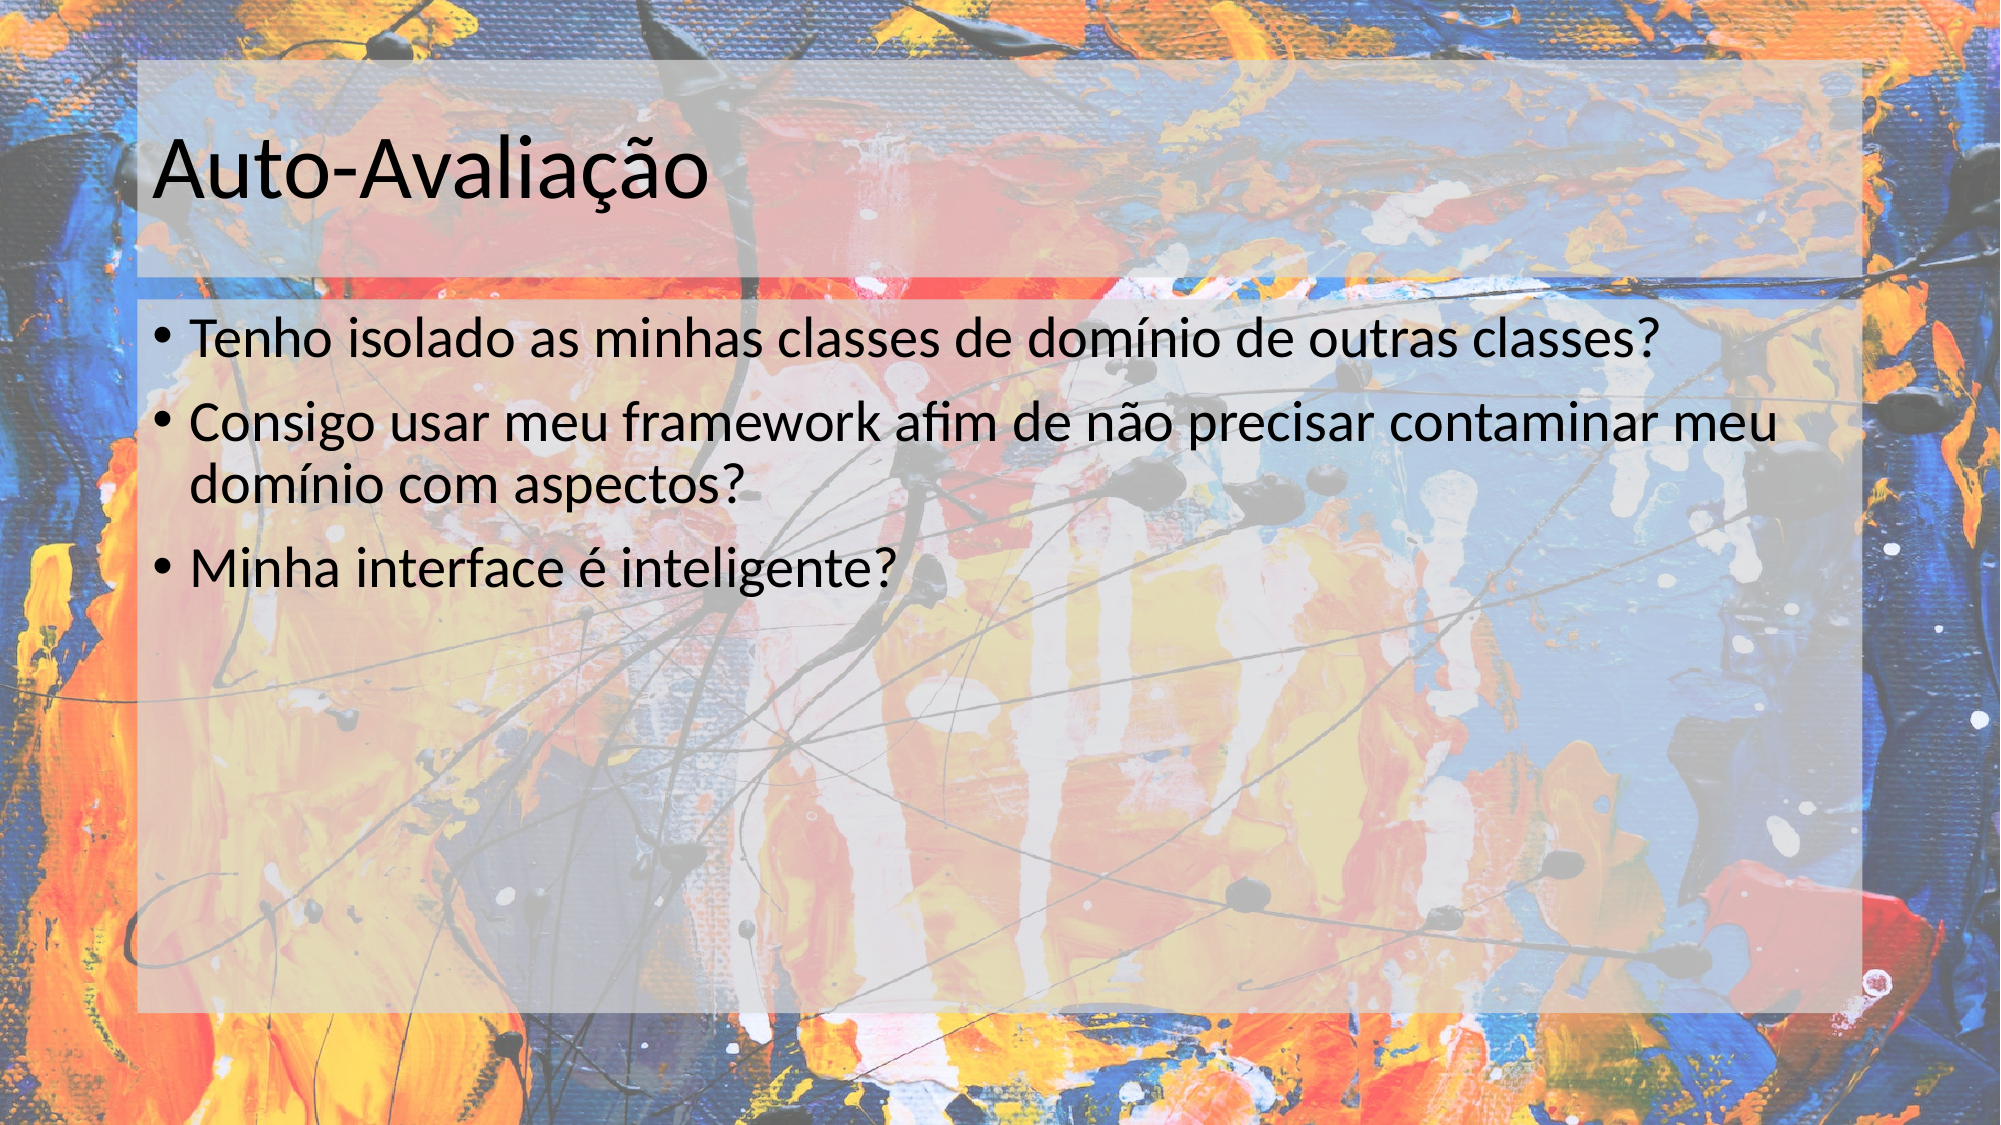

# Auto-Avaliação
Tenho isolado as minhas classes de domínio de outras classes?
Consigo usar meu framework afim de não precisar contaminar meu domínio com aspectos?
Minha interface é inteligente?